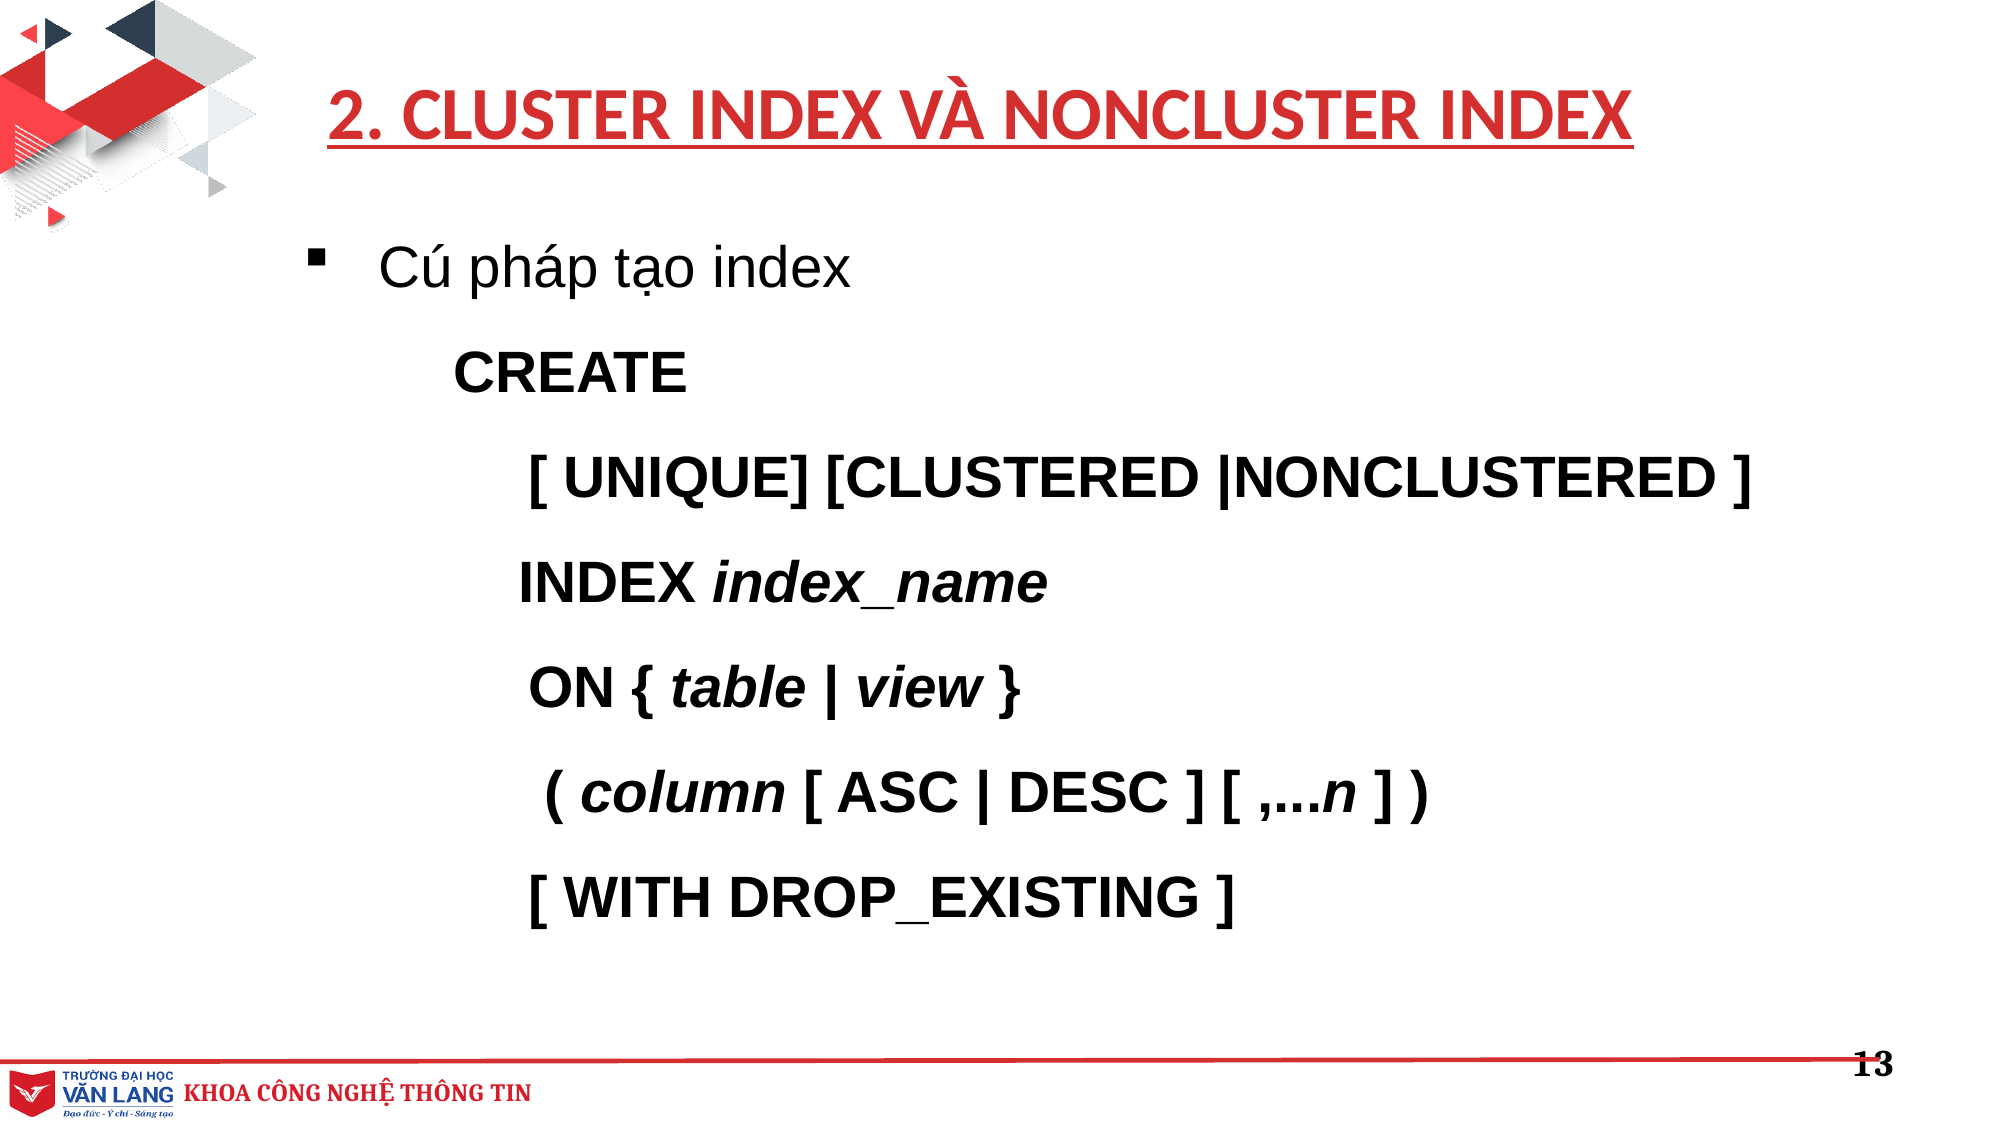

2. CLUSTER INDEX VÀ NONCLUSTER INDEX

Cú pháp tạo index
CREATE
	[ UNIQUE] [CLUSTERED |NONCLUSTERED ]
    INDEX index_name
ON { table | view }
	 ( column [ ASC | DESC ] [ ,...n ] )
[ WITH DROP_EXISTING ]